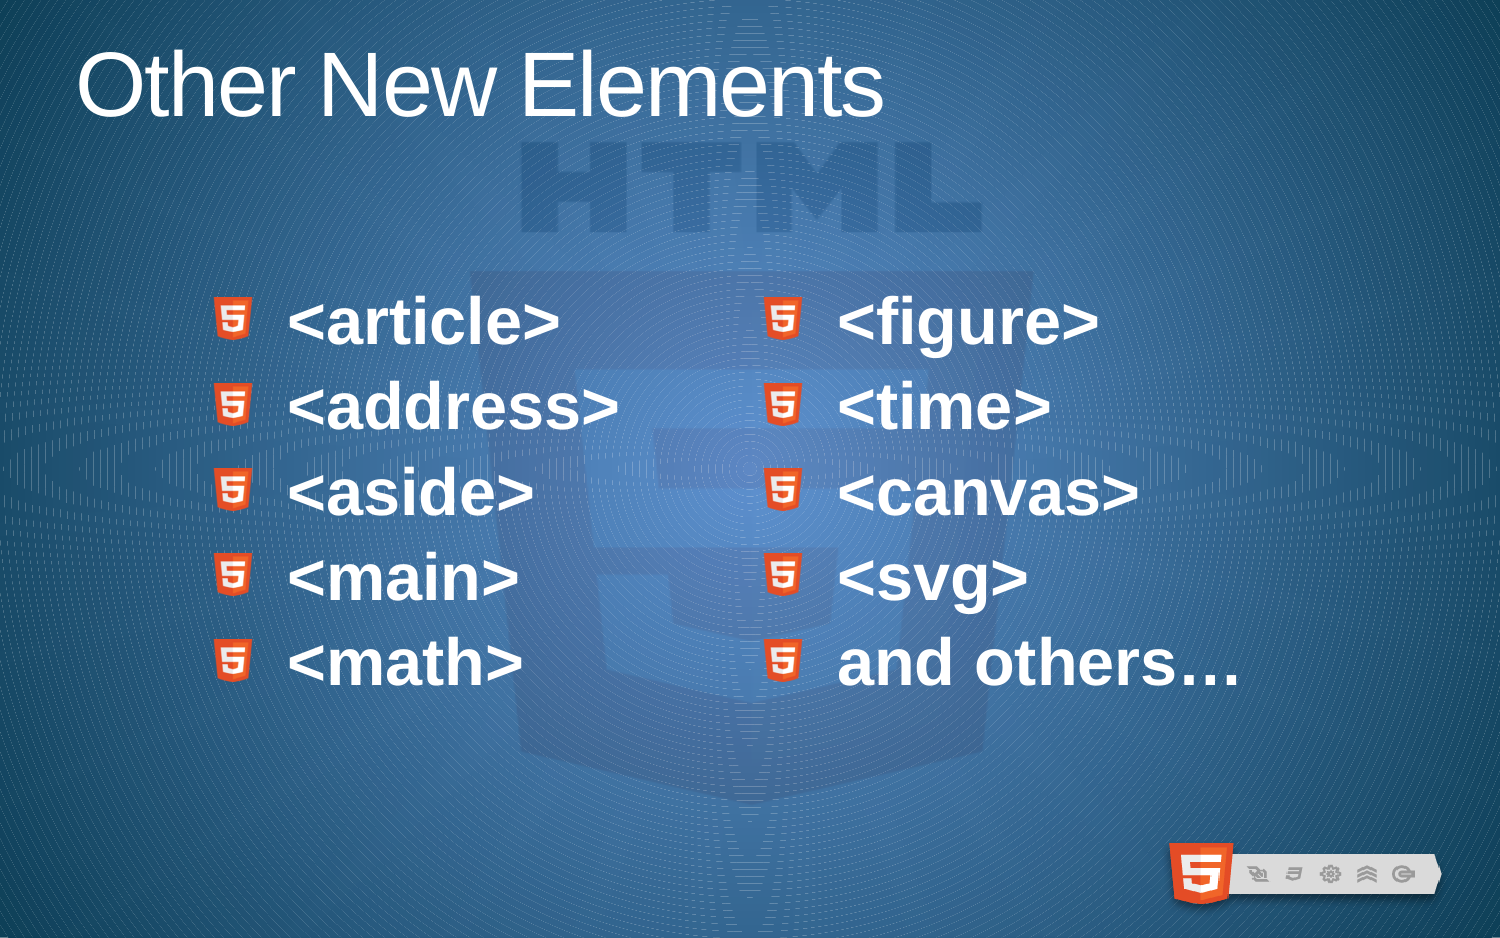

# Other New Elements
<article>
<address>
<aside>
<main>
<math>

<figure>
<time>
<canvas>
<svg>
and others…